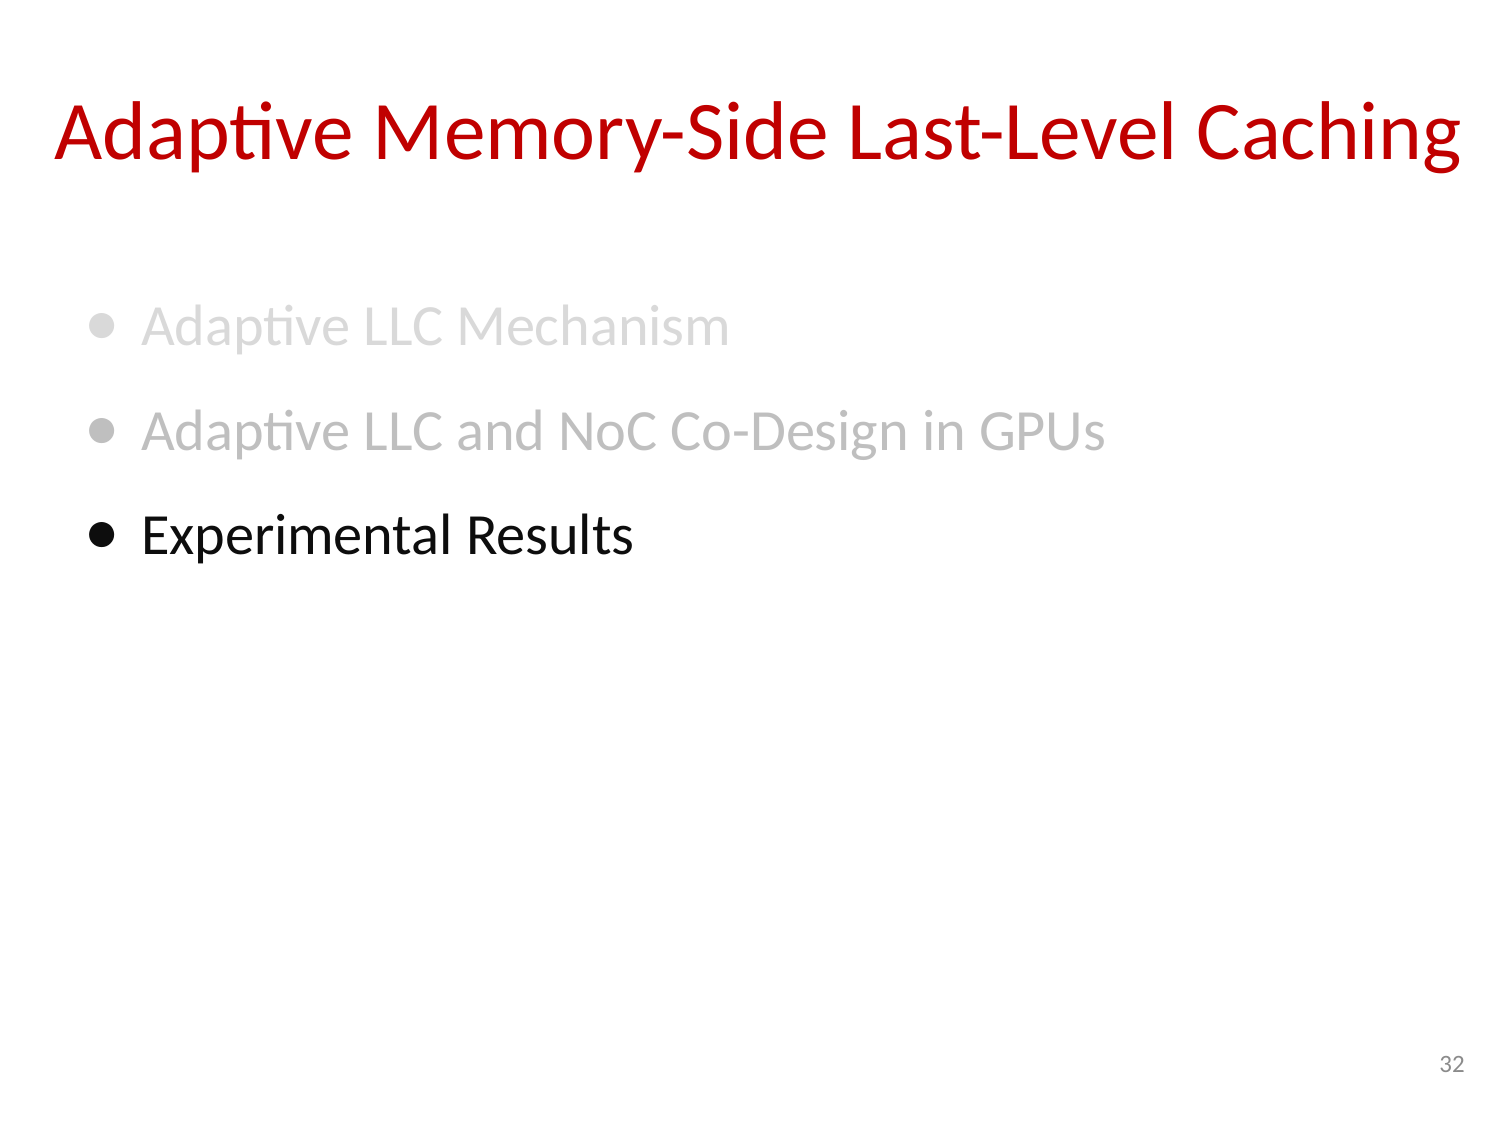

# Adaptive Memory-Side Last-Level Caching
Adaptive LLC Mechanism
Adaptive LLC and NoC Co-Design in GPUs
Experimental Results
32